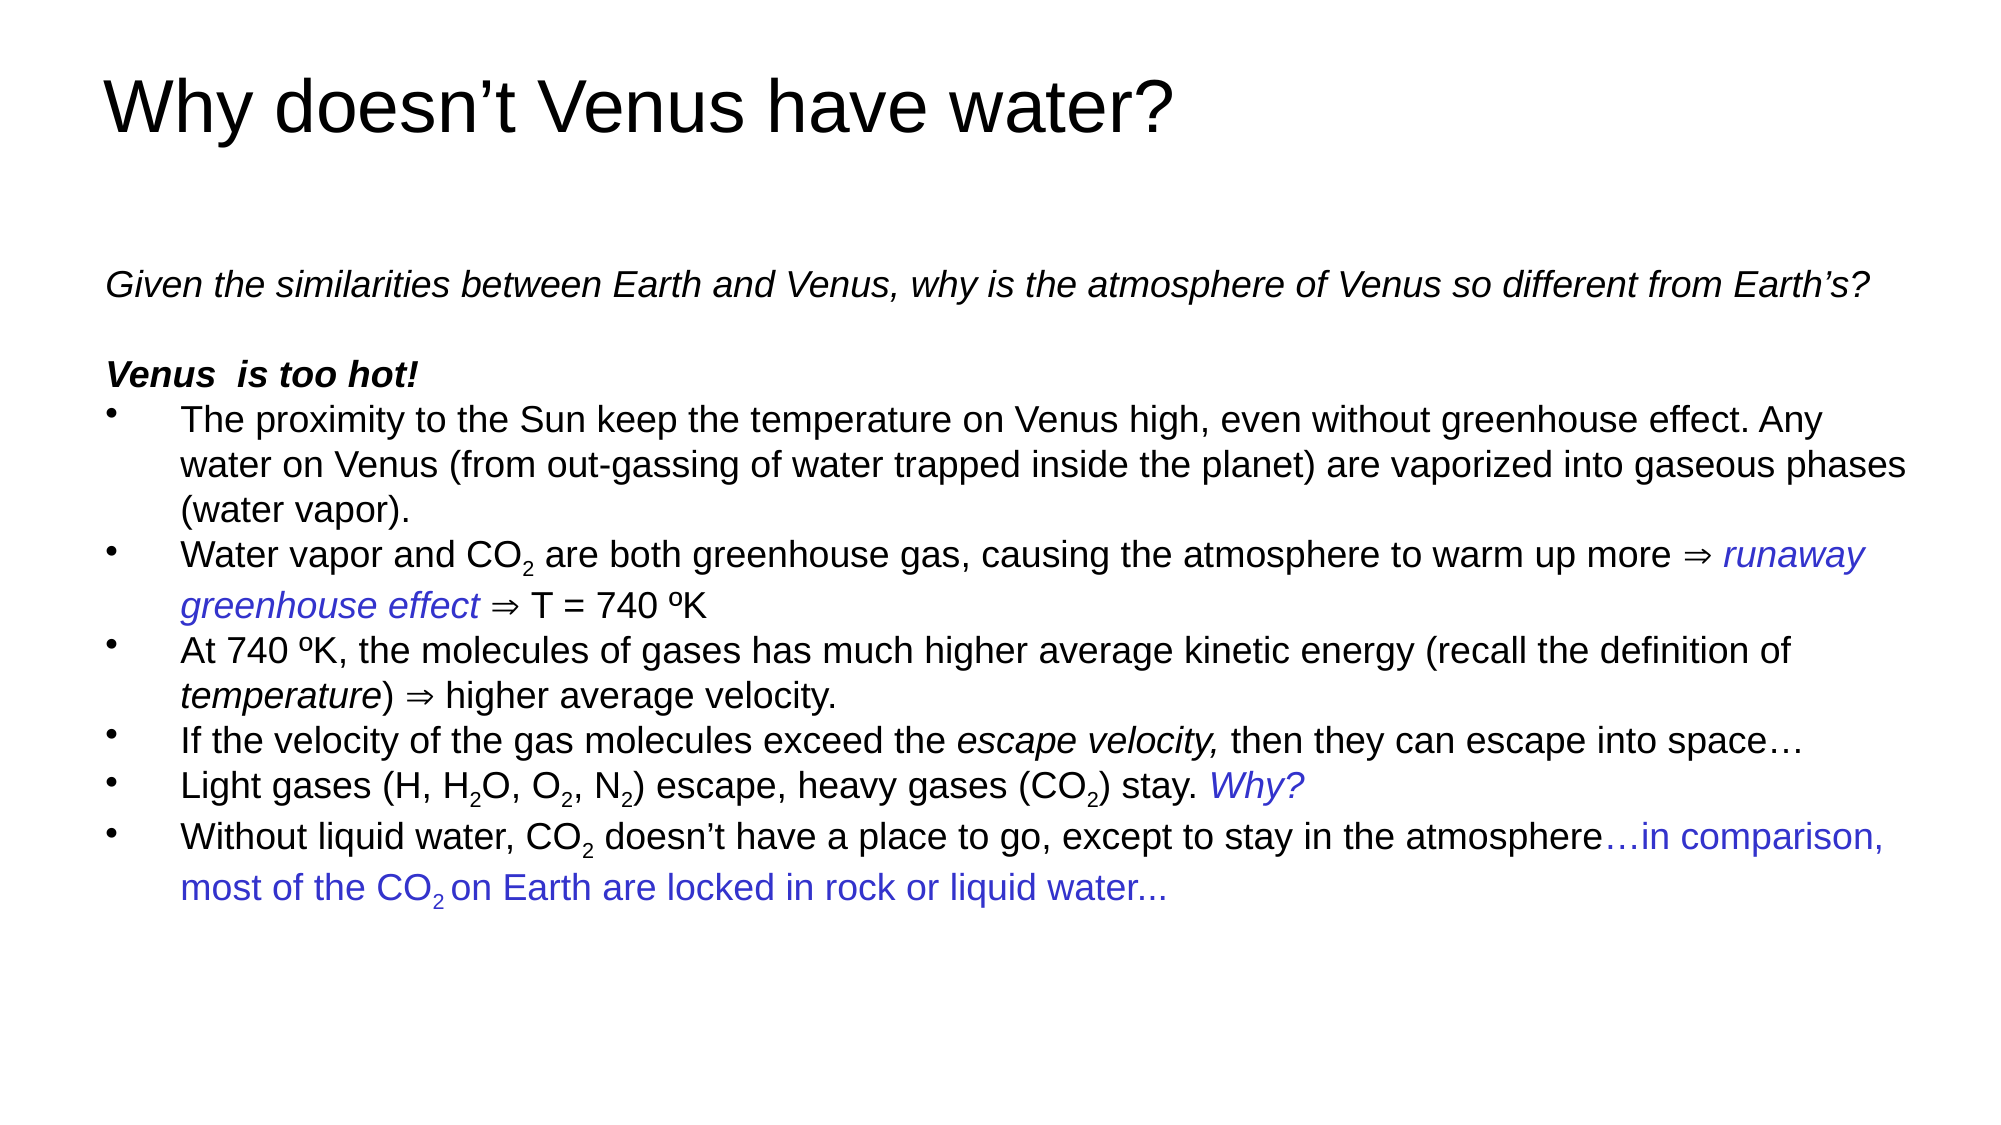

# Why doesn’t Venus have water?
	Given the similarities between Earth and Venus, why is the atmosphere of Venus so different from Earth’s?

	Venus  is too hot!
The proximity to the Sun keep the temperature on Venus high, even without greenhouse effect. Any water on Venus (from out-gassing of water trapped inside the planet) are vaporized into gaseous phases (water vapor).
Water vapor and CO2 are both greenhouse gas, causing the atmosphere to warm up more ⇒ runaway greenhouse effect ⇒ T = 740 ºK
At 740 ºK, the molecules of gases has much higher average kinetic energy (recall the definition of temperature) ⇒ higher average velocity.
If the velocity of the gas molecules exceed the escape velocity, then they can escape into space…
Light gases (H, H2O, O2, N2) escape, heavy gases (CO2) stay. Why?
Without liquid water, CO2 doesn’t have a place to go, except to stay in the atmosphere…in comparison, most of the CO2 on Earth are locked in rock or liquid water...